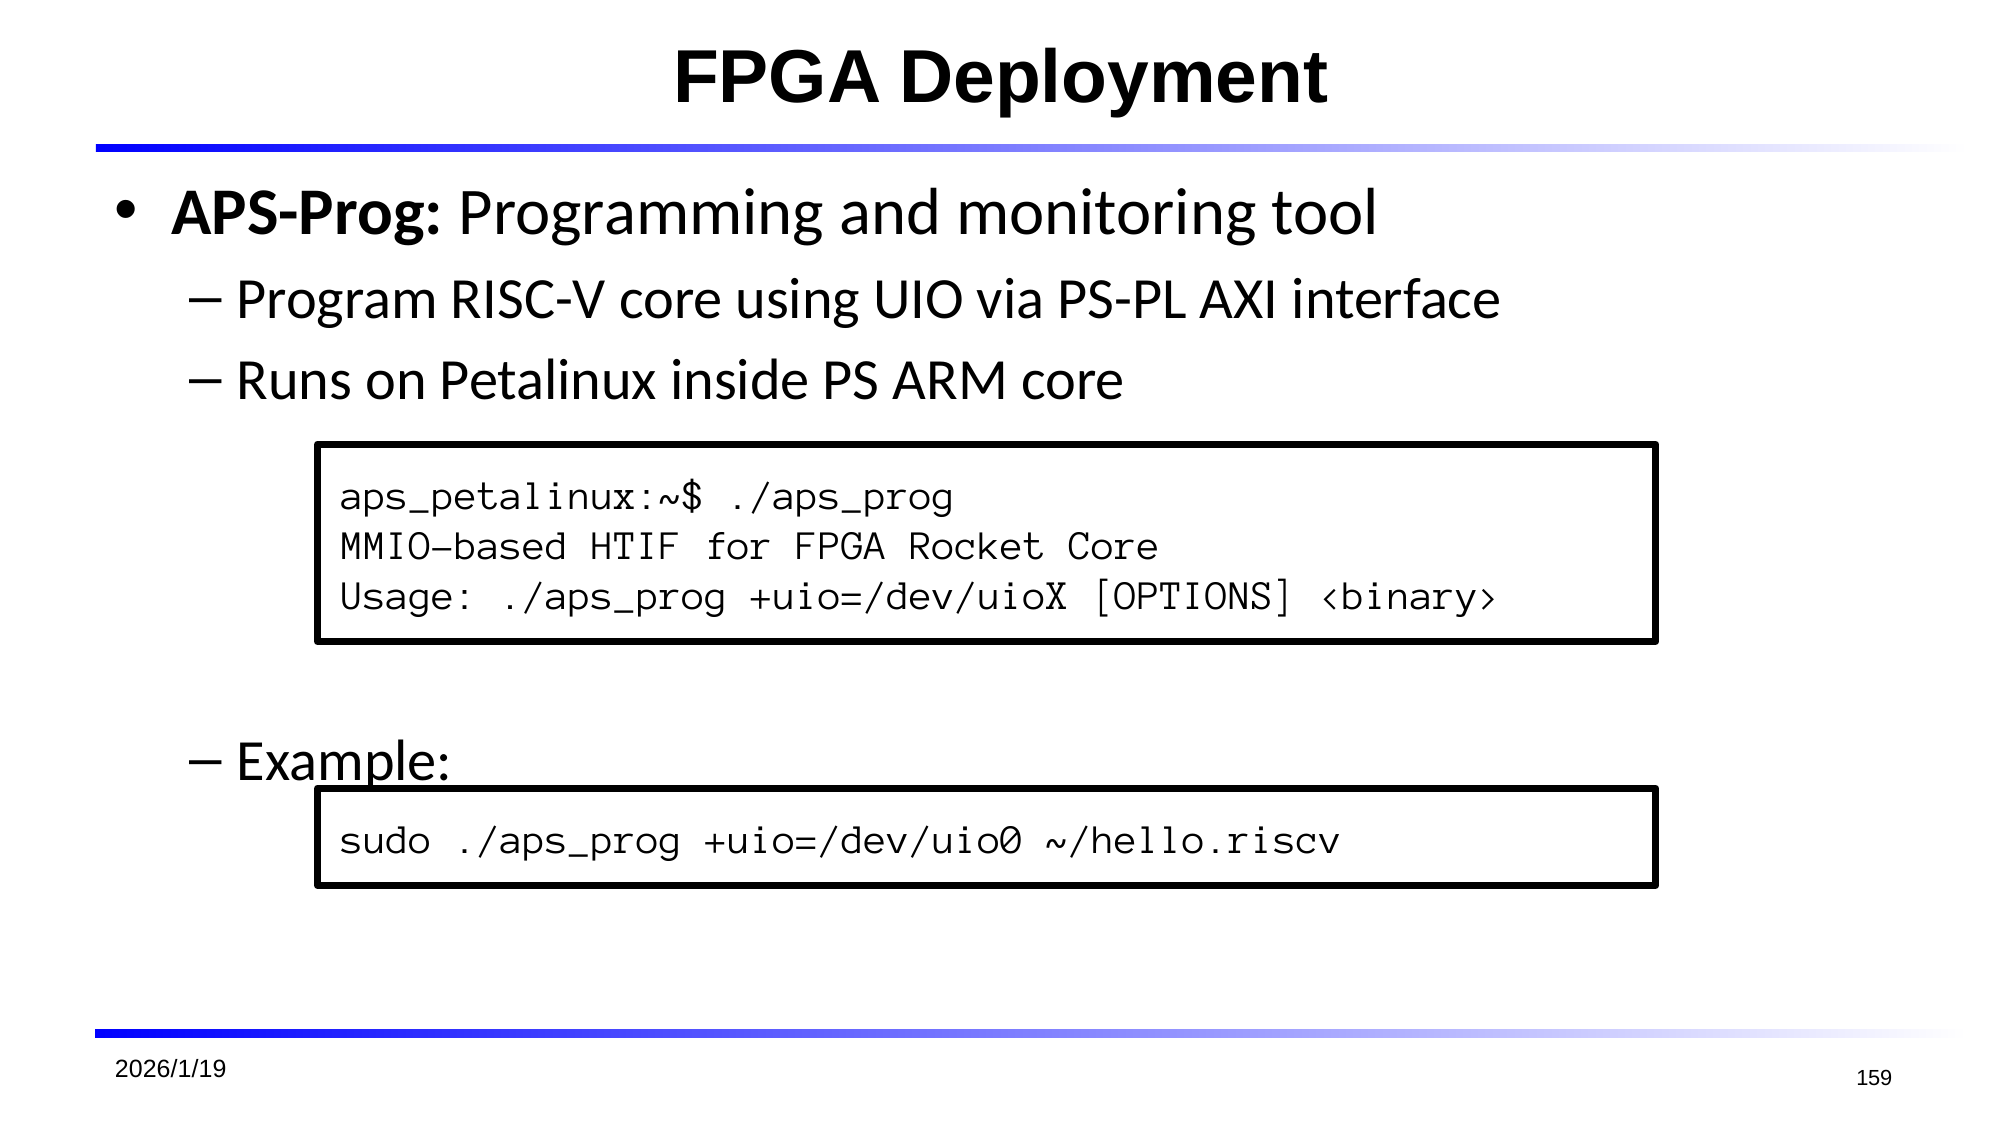

# FPGA Deployment
APS-Prog: Programming and monitoring tool
Program RISC-V core using UIO via PS-PL AXI interface
Runs on Petalinux inside PS ARM core

Example:
aps_petalinux:~$ ./aps_prog
MMIO-based HTIF for FPGA Rocket Core
Usage: ./aps_prog +uio=/dev/uioX [OPTIONS] <binary>
sudo ./aps_prog +uio=/dev/uio0 ~/hello.riscv
2026/1/19
159